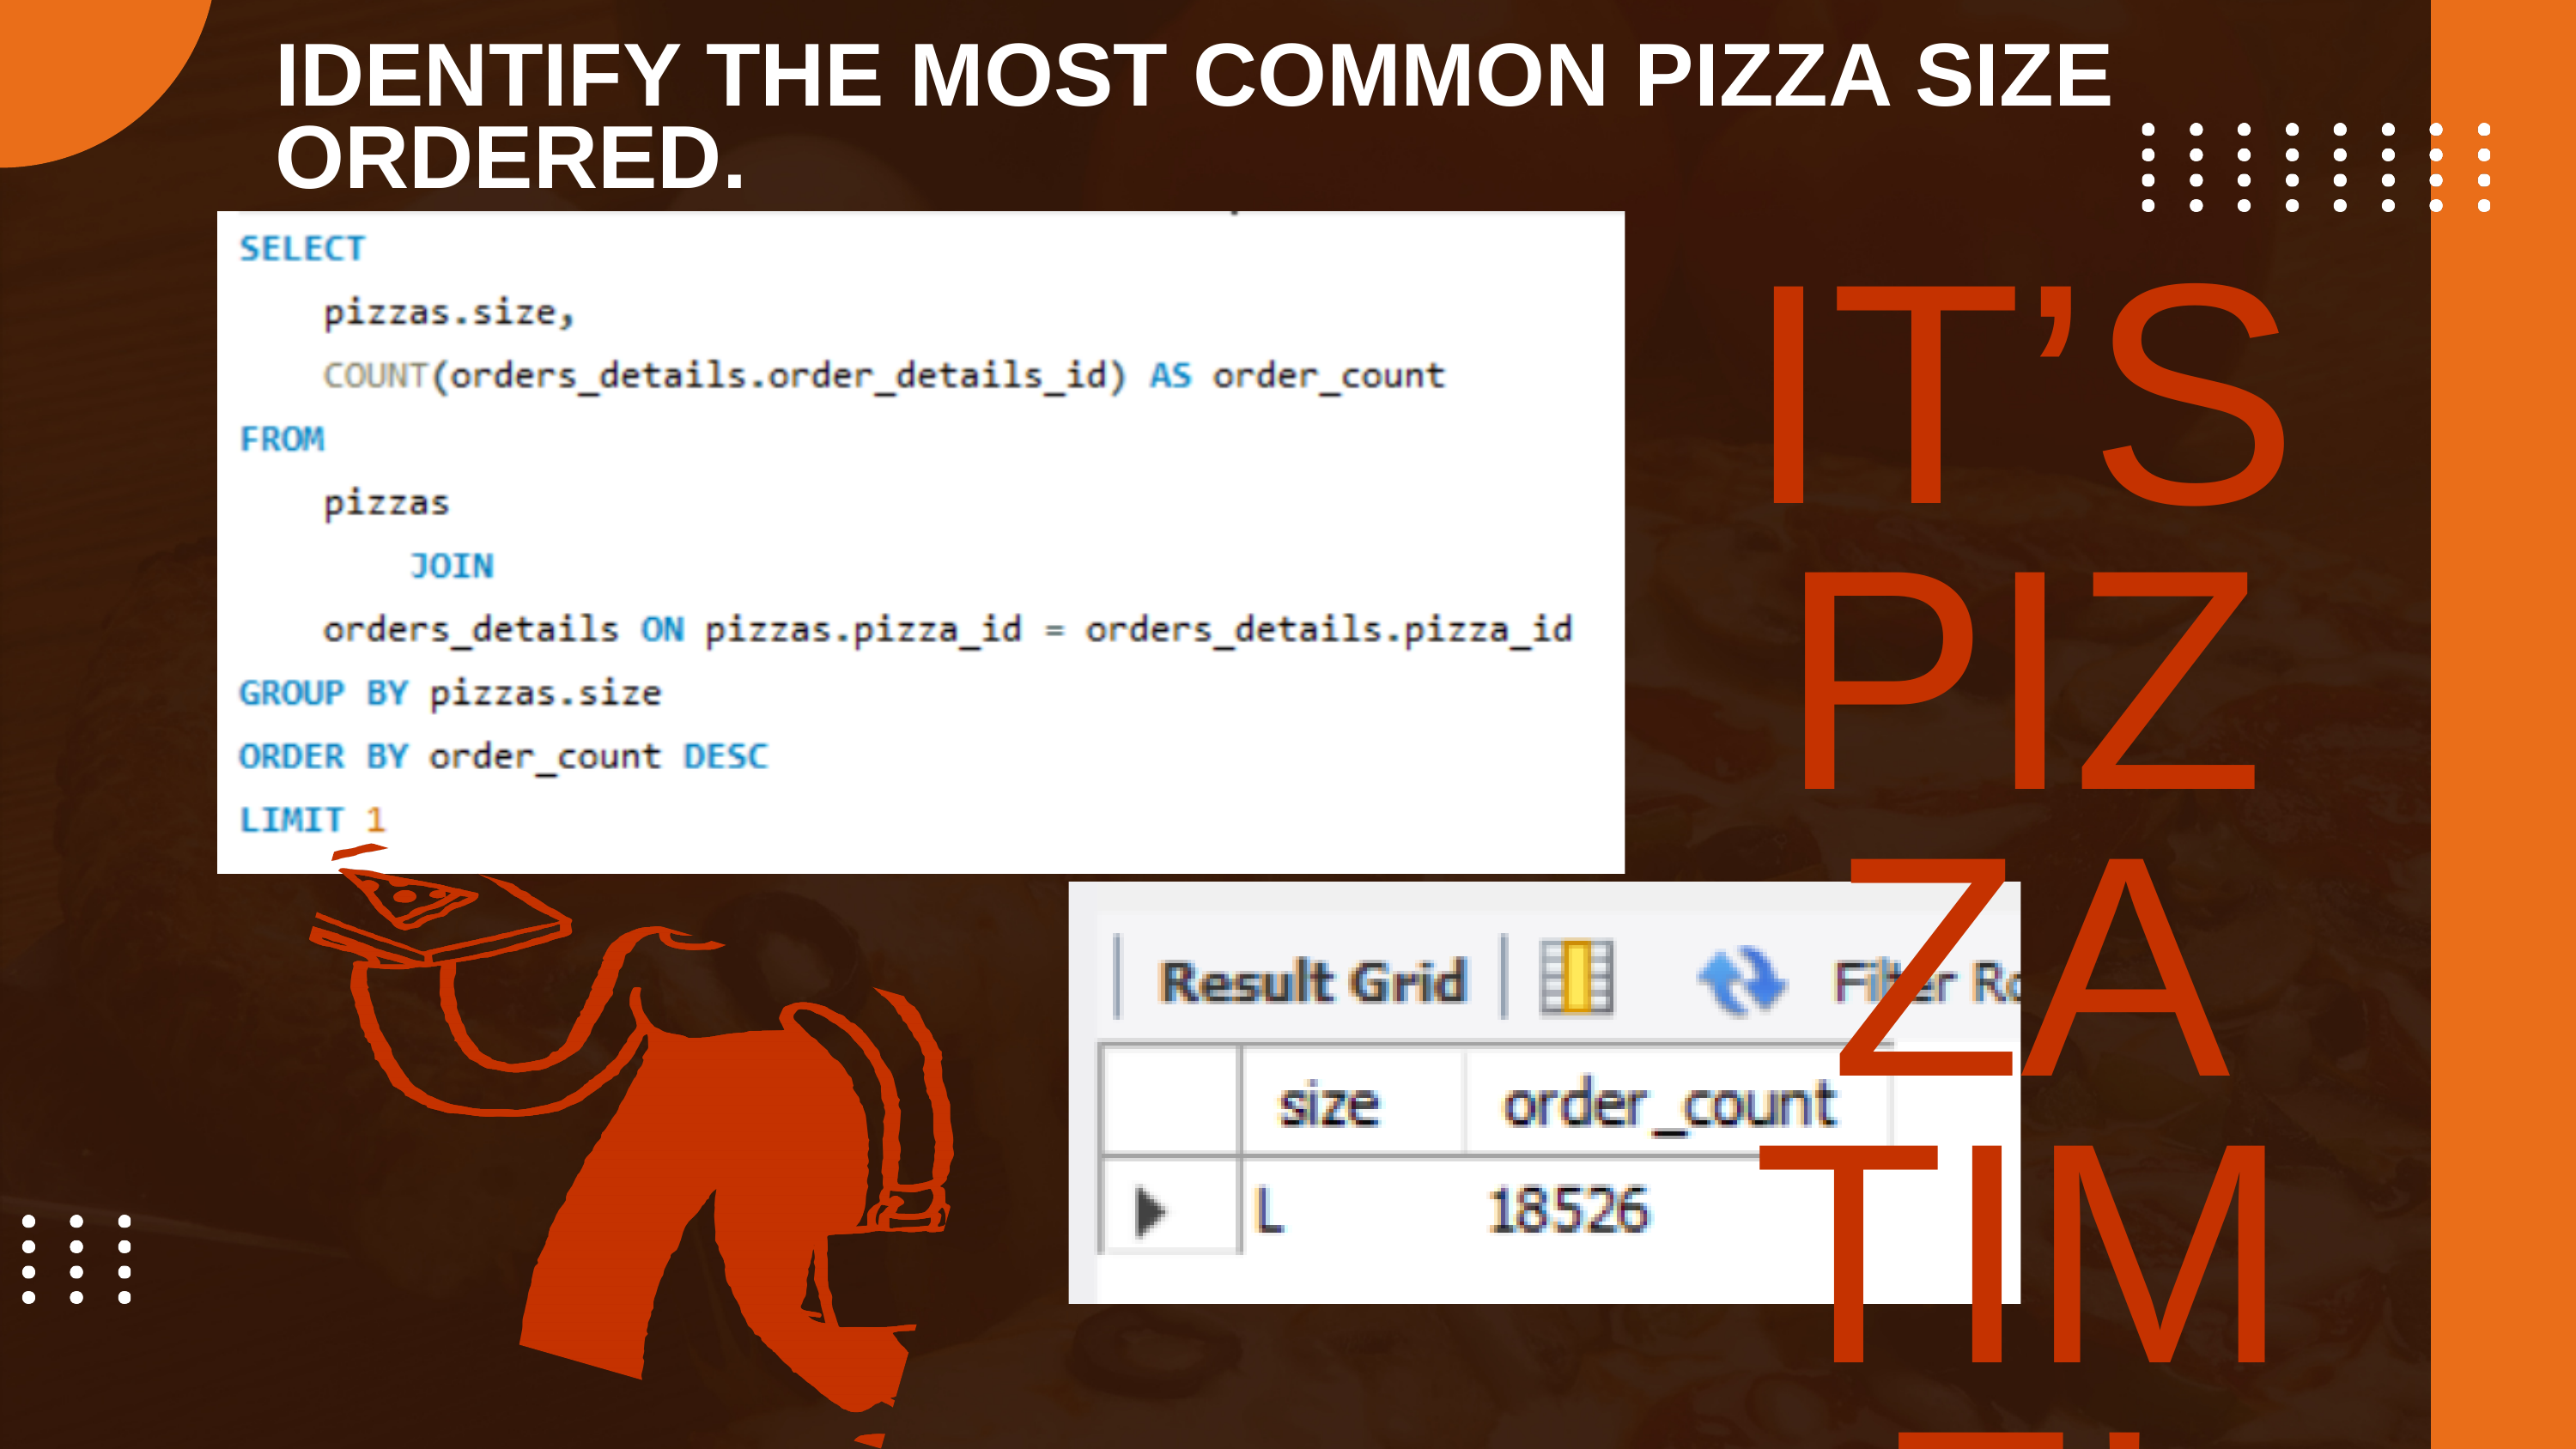

IDENTIFY THE MOST COMMON PIZZA SIZE ORDERED.

IT’S PIZZA TIME!